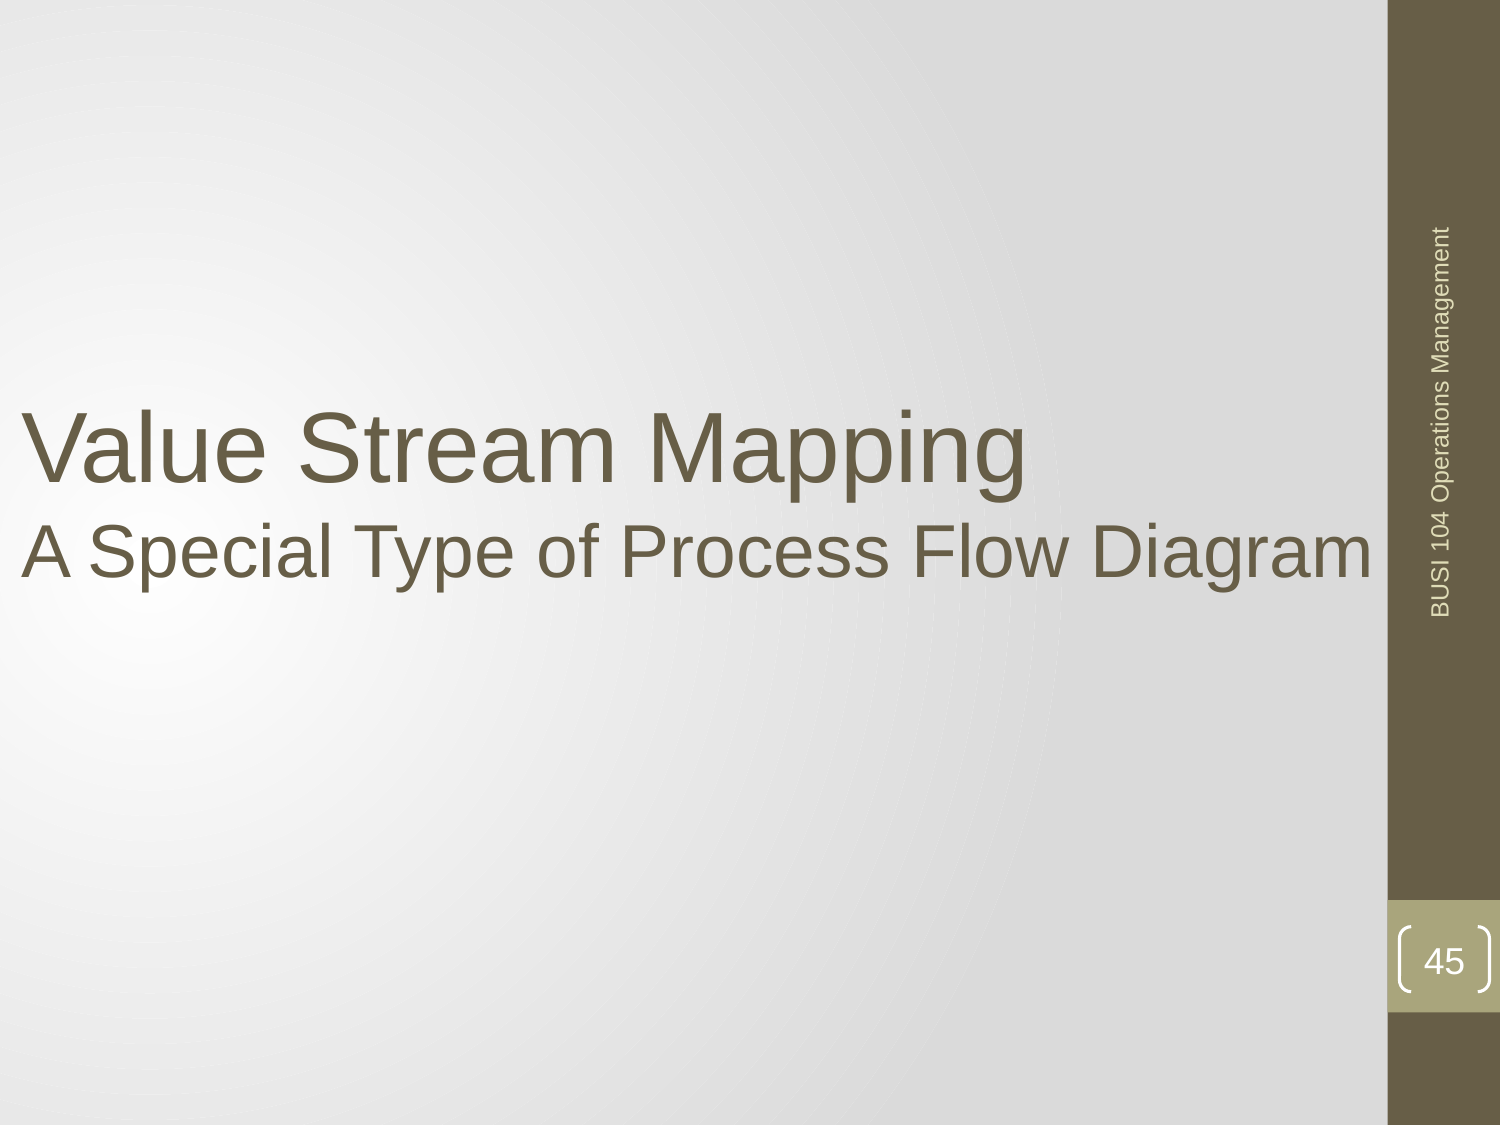

Value Stream Mapping
A Special Type of Process Flow Diagram
BUSI 104 Operations Management
45